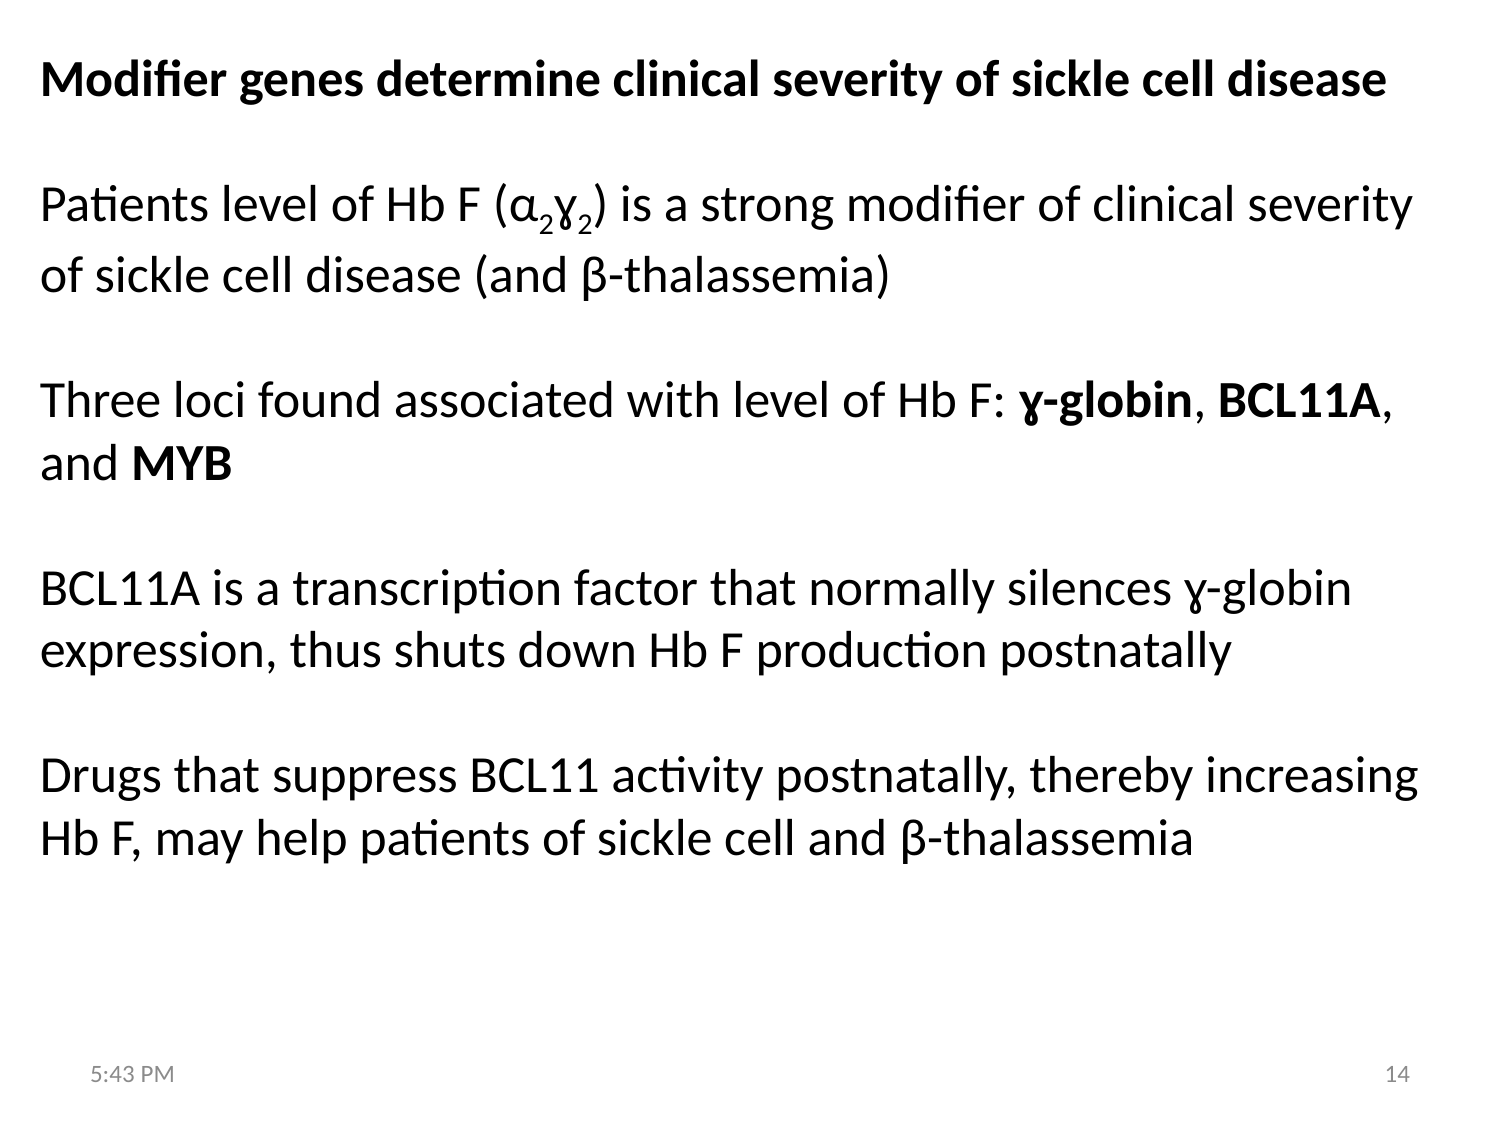

Modifier genes determine clinical severity of sickle cell disease

Patients level of Hb F (α2ɣ2) is a strong modifier of clinical severity of sickle cell disease (and β-thalassemia)

Three loci found associated with level of Hb F: ɣ-globin, BCL11A, and MYB

BCL11A is a transcription factor that normally silences ɣ-globin expression, thus shuts down Hb F production postnatally

Drugs that suppress BCL11 activity postnatally, thereby increasing Hb F, may help patients of sickle cell and β-thalassemia
5:43 PM
14